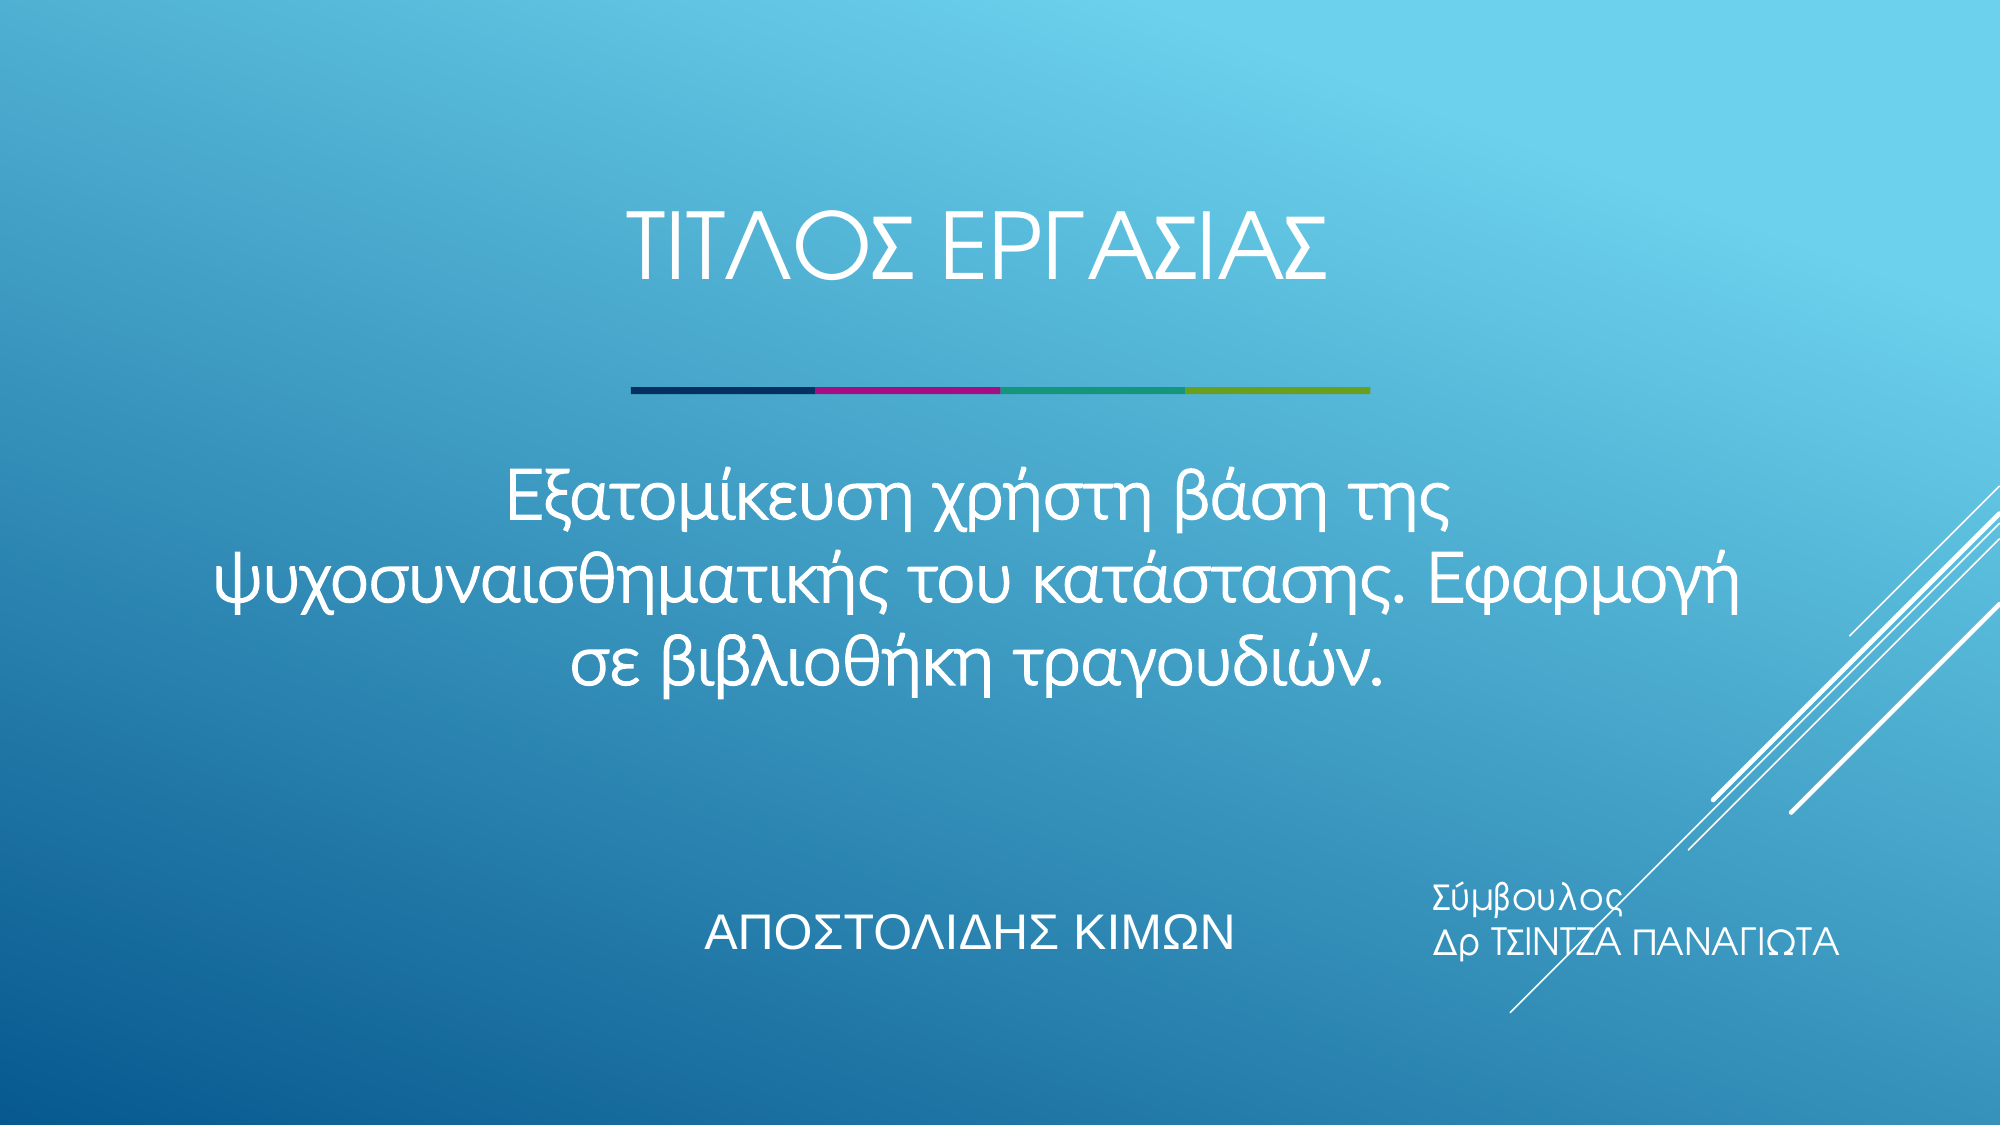

ΤΙΤΛΟΣ ΕΡΓΑΣΙΑΣ
Εξατομίκευση χρήστη βάση της ψυχοσυναισθηματικής του κατάστασης. Εφαρμογή σε βιβλιοθήκη τραγουδιών.

ΑΠΟΣΤΟΛΙΔΗΣ ΚΙΜΩΝ
Σύμβουλος
Δρ ΤΣΙΝΤΖΑ ΠΑΝΑΓΙΩΤΑ